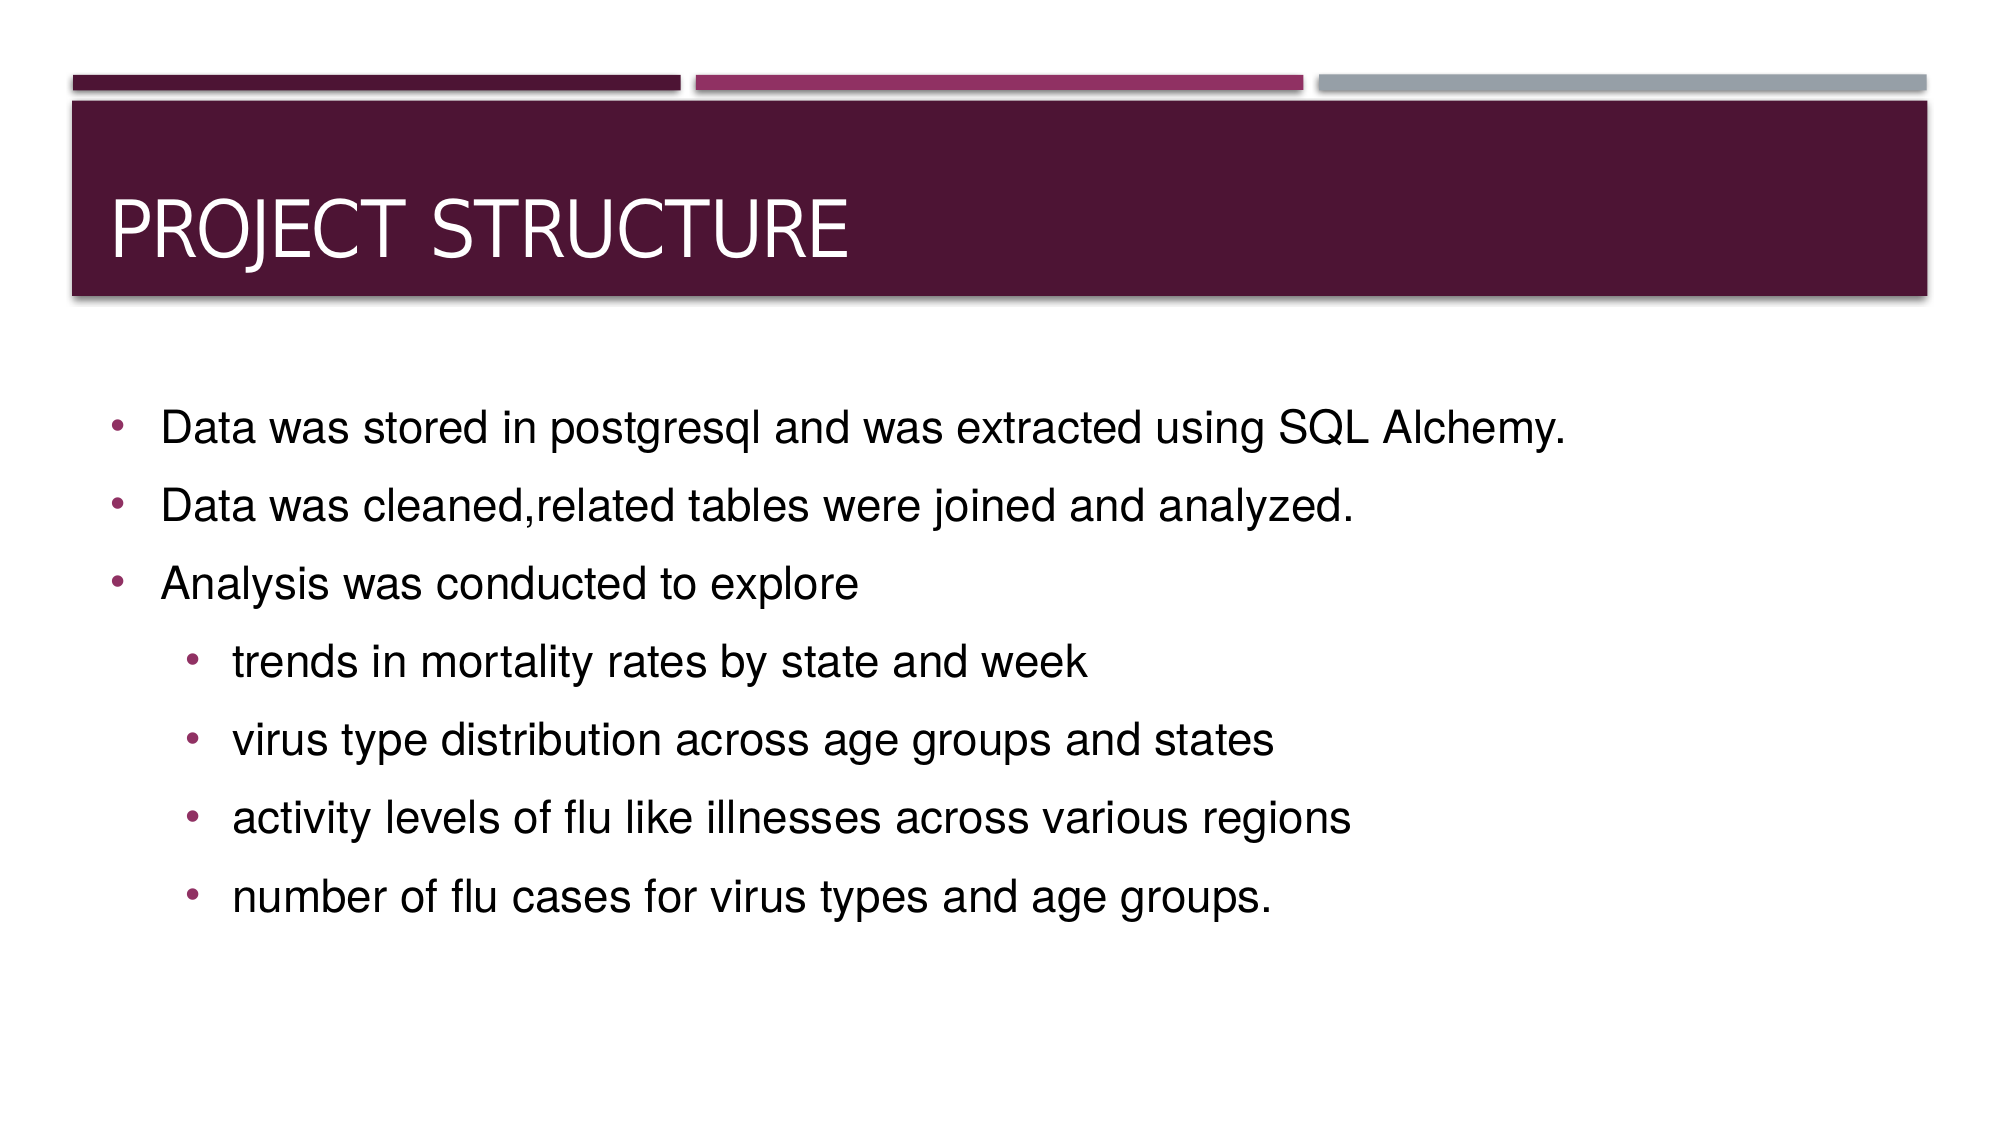

# PROJECT STRUCTURE
Data was stored in postgresql and was extracted using SQL Alchemy.
Data was cleaned,related tables were joined and analyzed.
Analysis was conducted to explore
trends in mortality rates by state and week
virus type distribution across age groups and states
activity levels of flu like illnesses across various regions
number of flu cases for virus types and age groups.